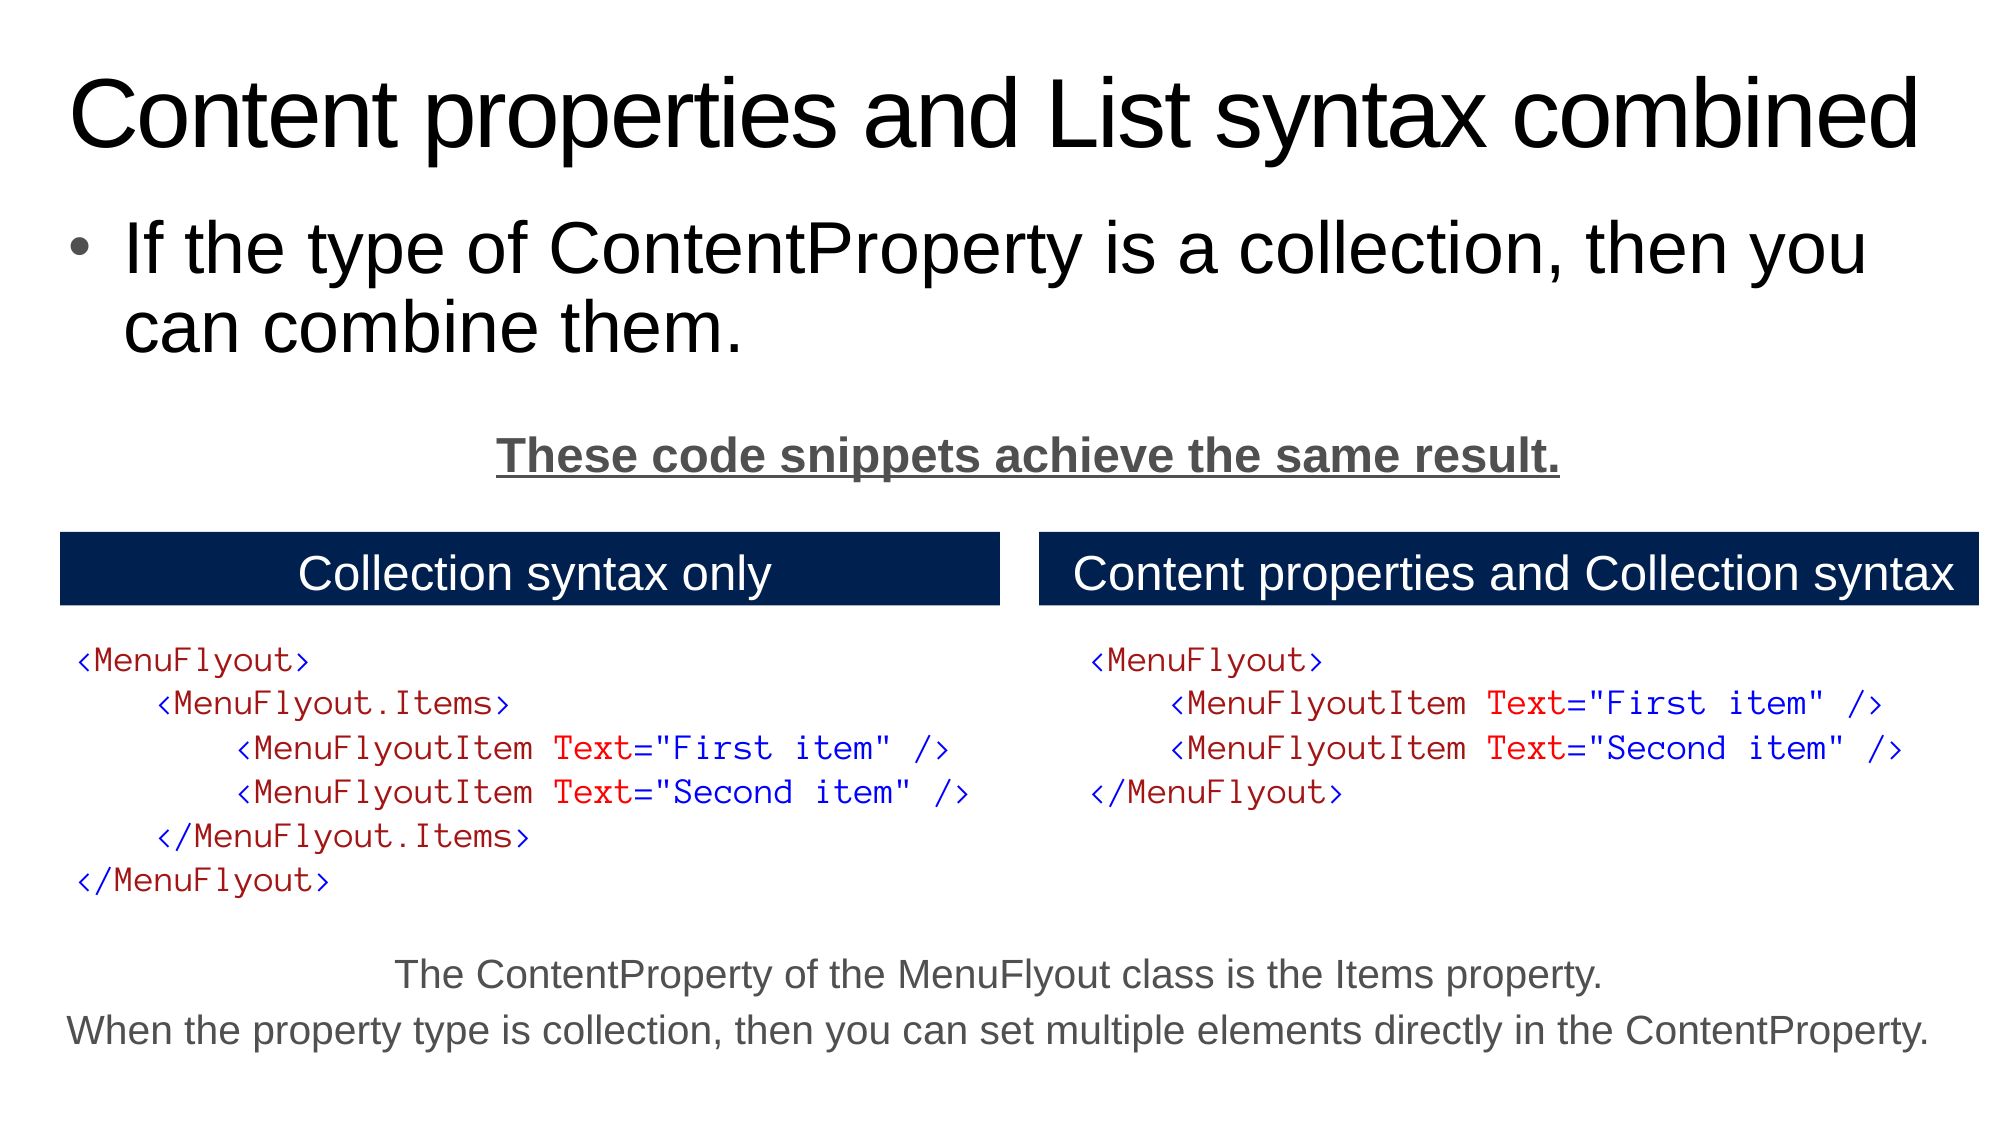

# Content properties and List syntax combined
If the type of ContentProperty is a collection, then you can combine them.
These code snippets achieve the same result.
Collection syntax only
Content properties and Collection syntax
<MenuFlyout>
    <MenuFlyout.Items>
        <MenuFlyoutItem Text="First item" />
        <MenuFlyoutItem Text="Second item" />
    </MenuFlyout.Items>
</MenuFlyout>
<MenuFlyout>
    <MenuFlyoutItem Text="First item" />
    <MenuFlyoutItem Text="Second item" />
</MenuFlyout>
The ContentProperty of the MenuFlyout class is the Items property.
When the property type is collection, then you can set multiple elements directly in the ContentProperty.